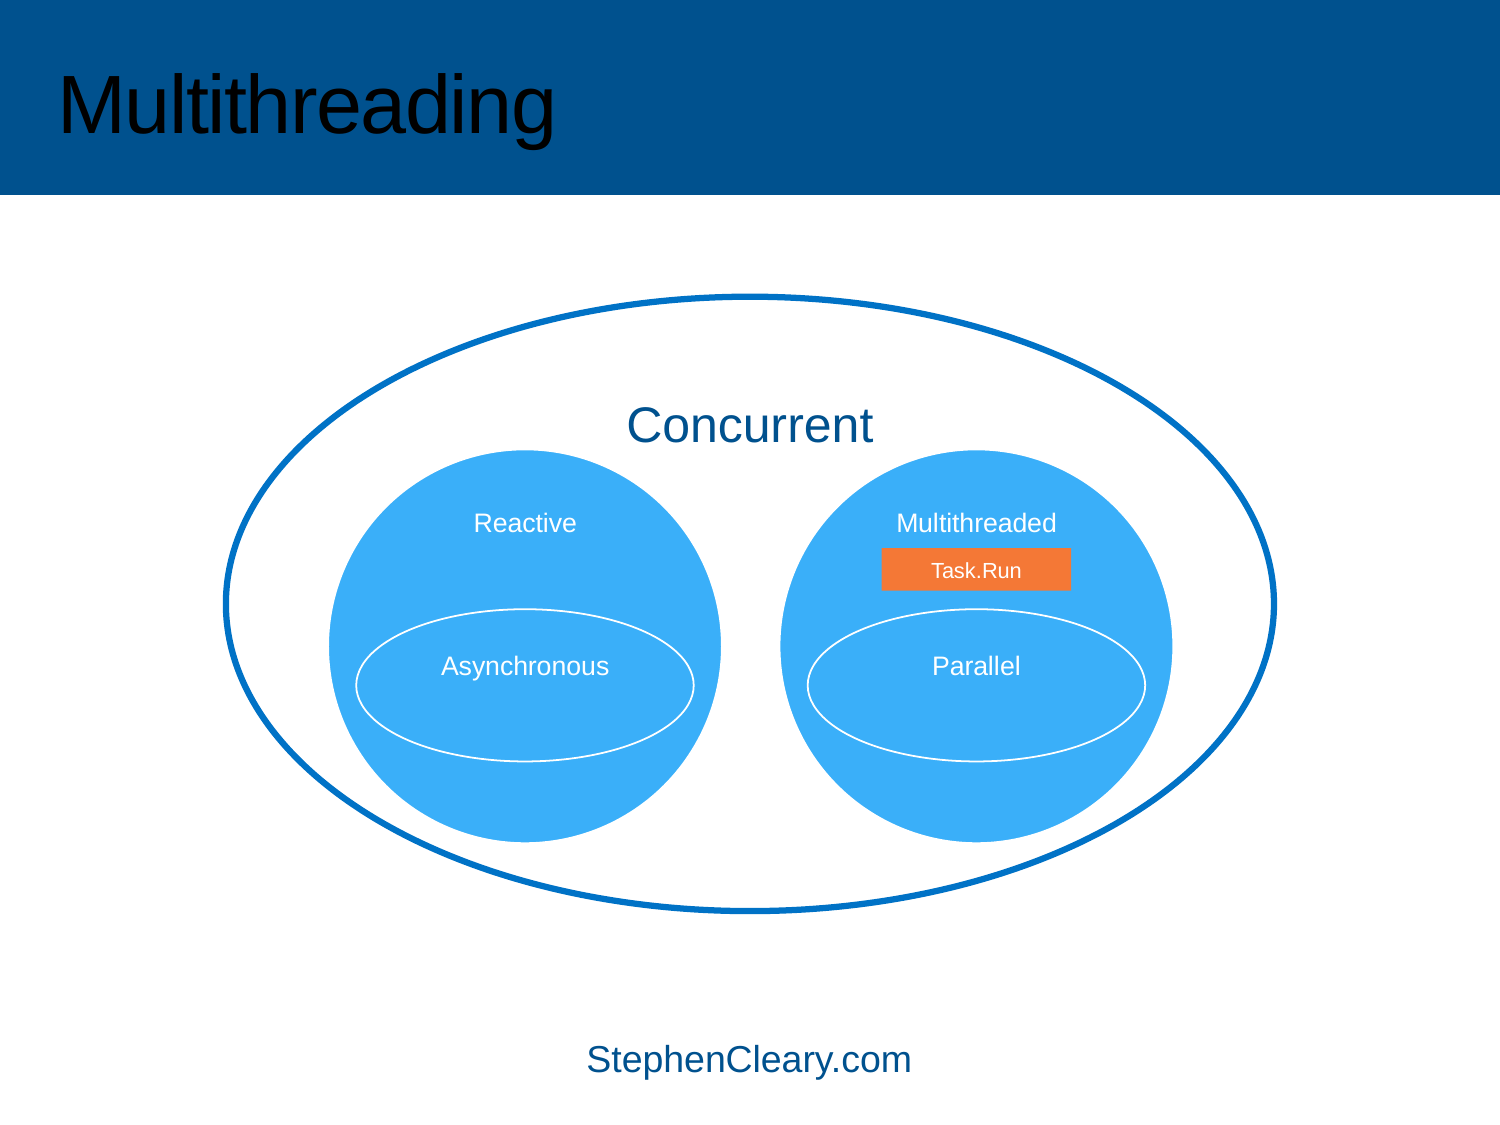

# Multithreading
Concurrent

Reactive

Multithreaded
Task.Run

Parallel

Asynchronous